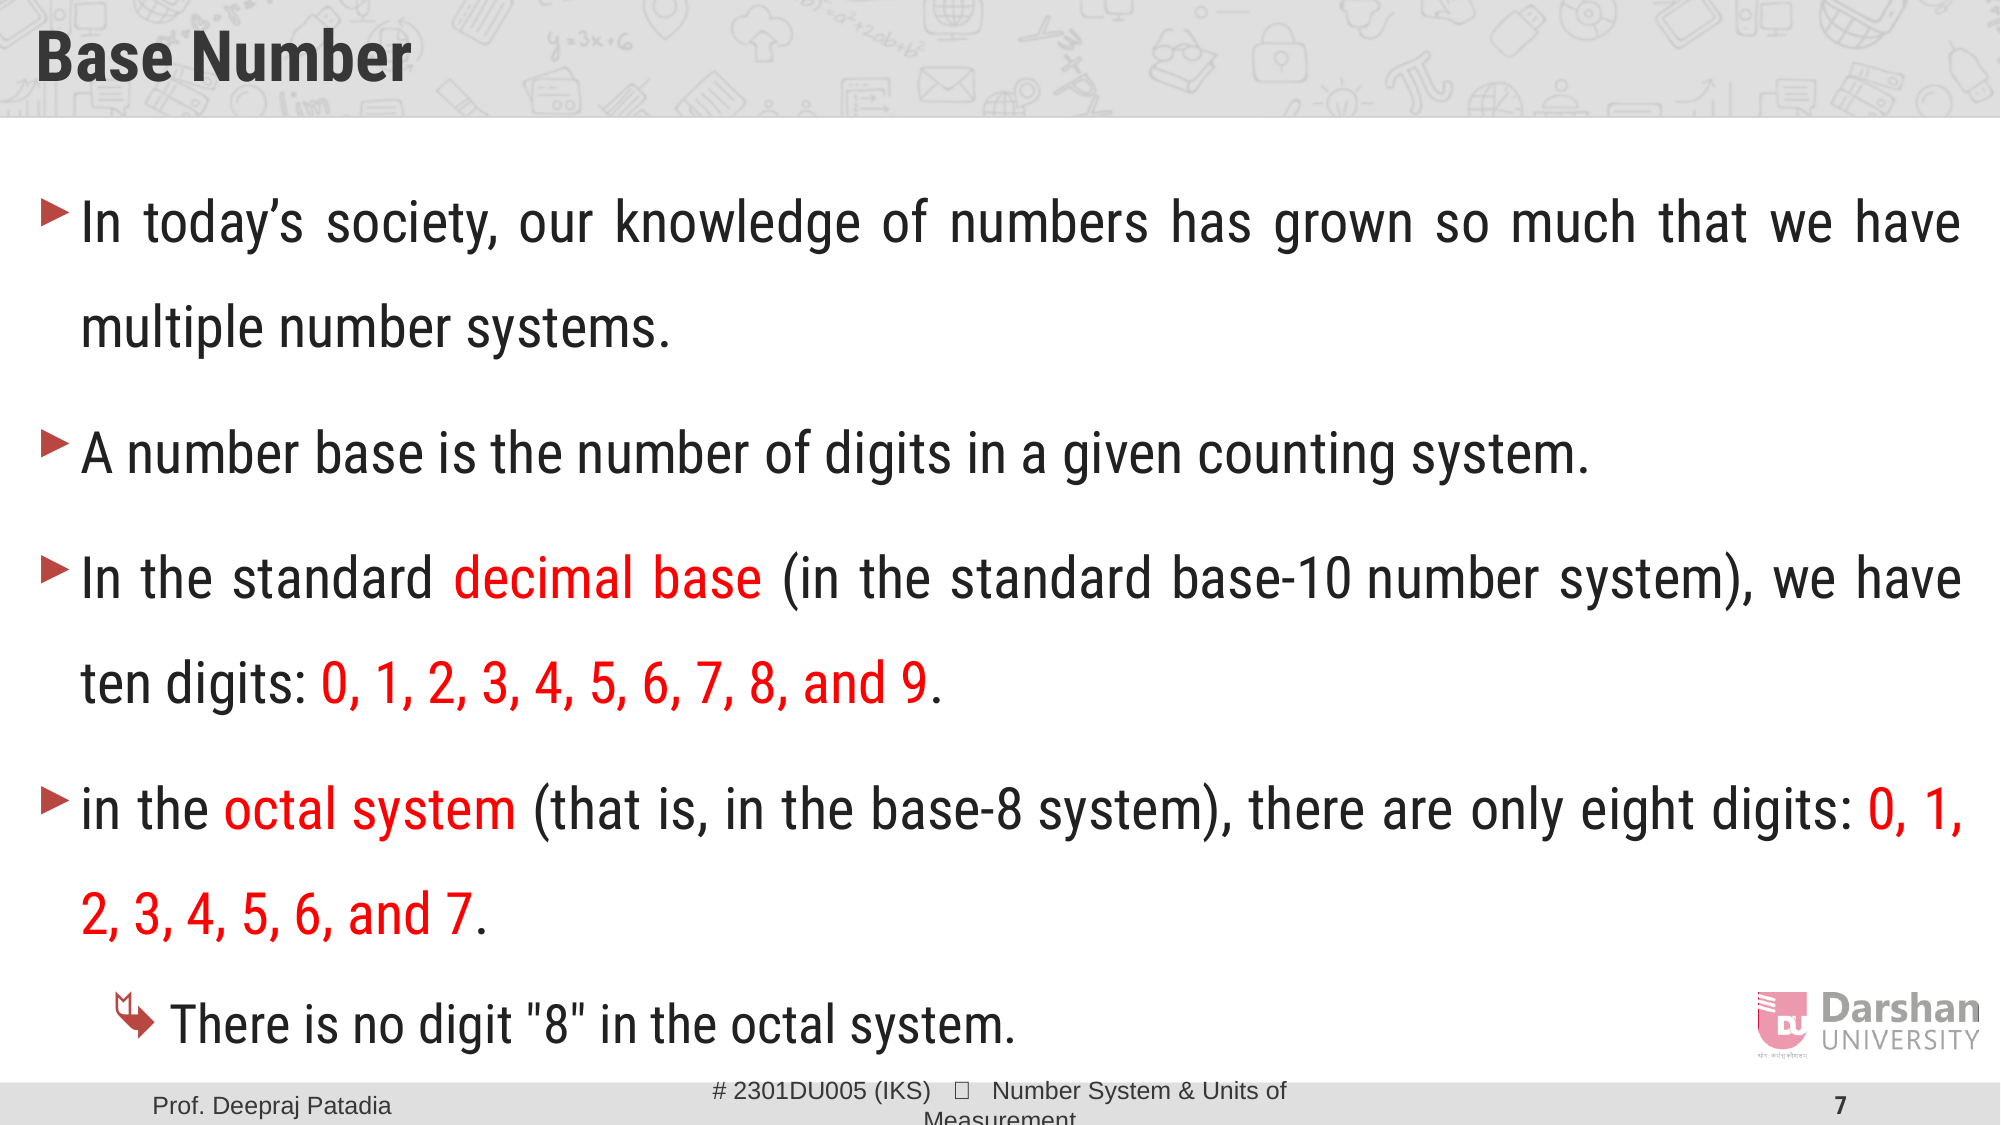

# Base Number
In today’s society, our knowledge of numbers has grown so much that we have multiple number systems.
A number base is the number of digits in a given counting system.
In the standard decimal base (in the standard base-10 number system), we have ten digits: 0, 1, 2, 3, 4, 5, 6, 7, 8, and 9.
in the octal system (that is, in the base-8 system), there are only eight digits: 0, 1, 2, 3, 4, 5, 6, and 7.
There is no digit "8" in the octal system.